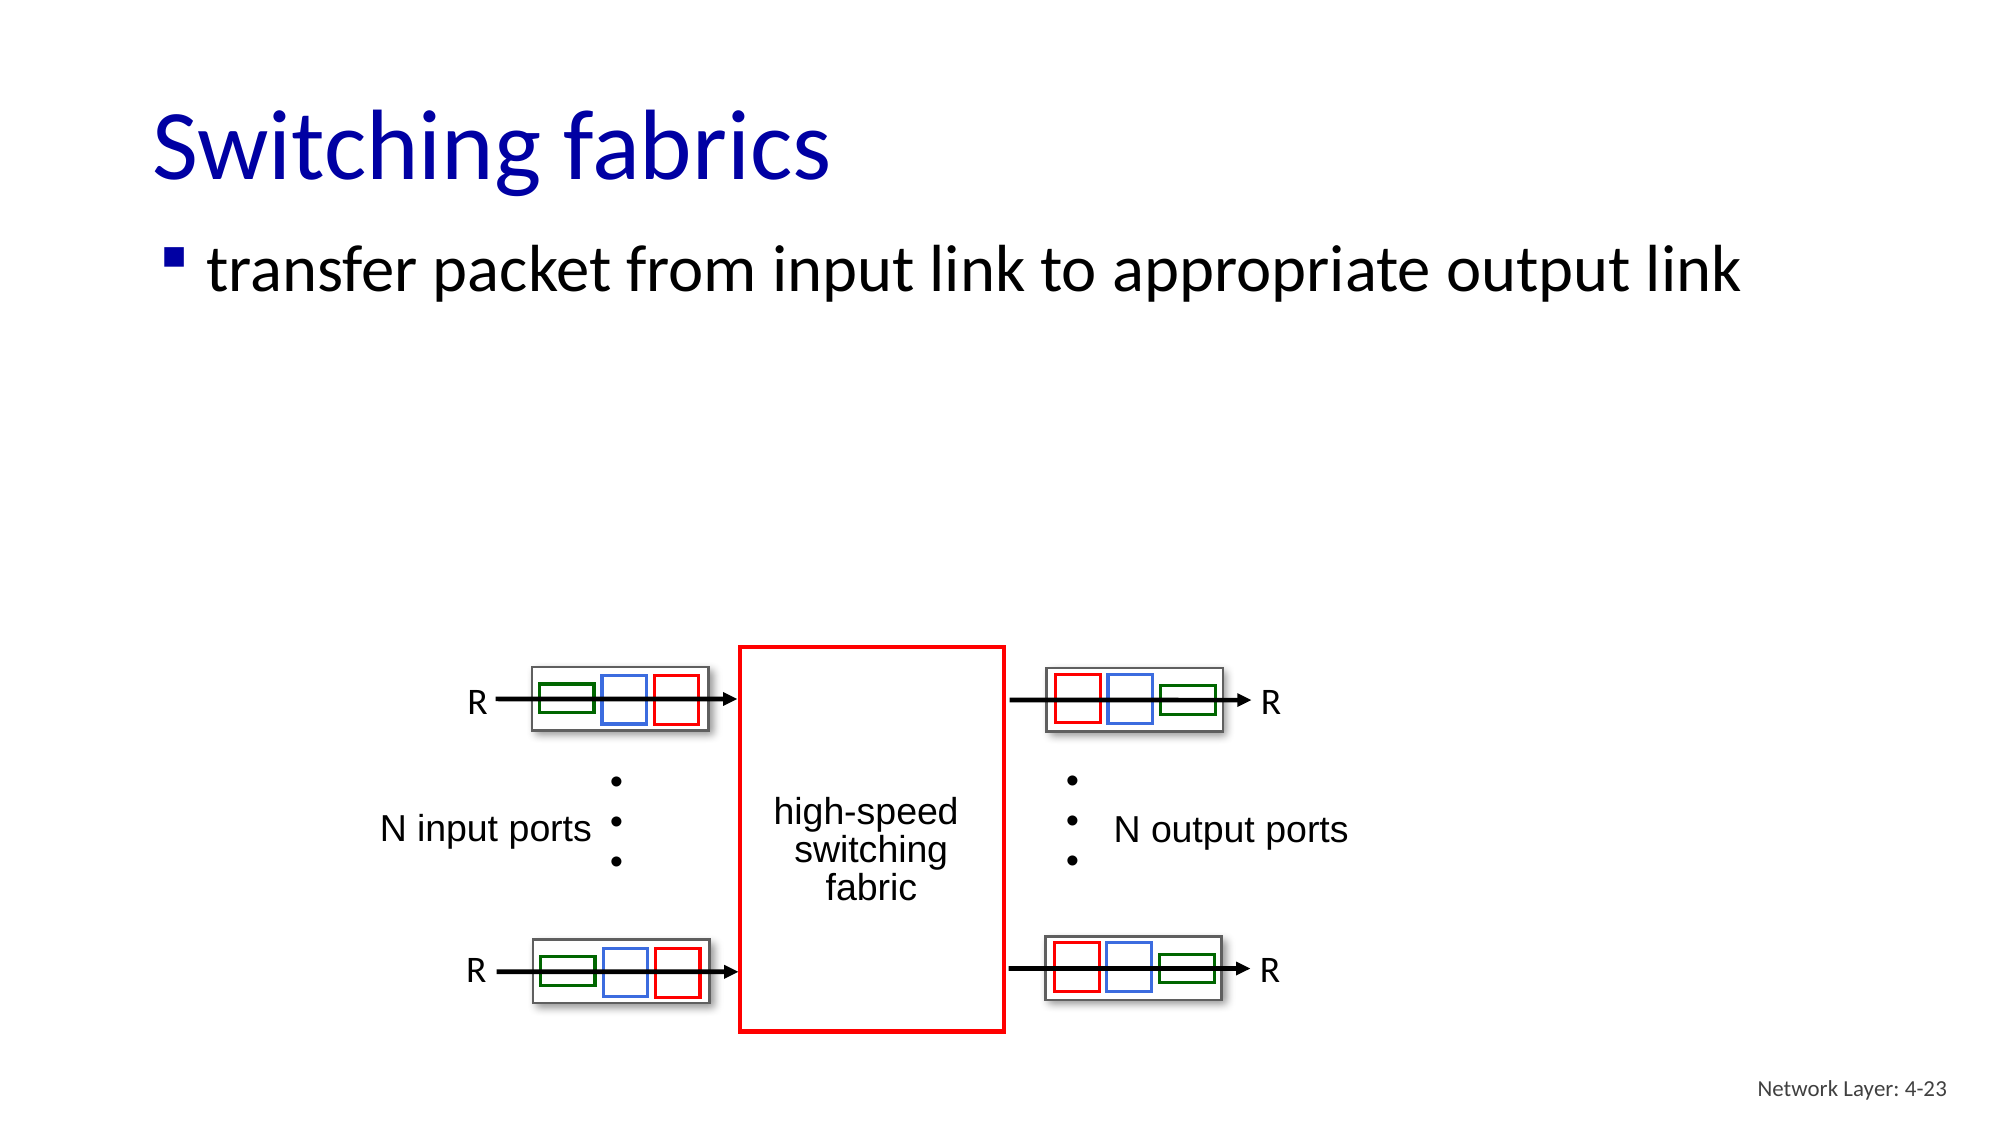

# Switching fabrics
transfer packet from input link to appropriate output link

high-speed
switching
fabric

R
R

. . .
. . .
N input ports
N output ports

R
R

Network Layer: 4-23